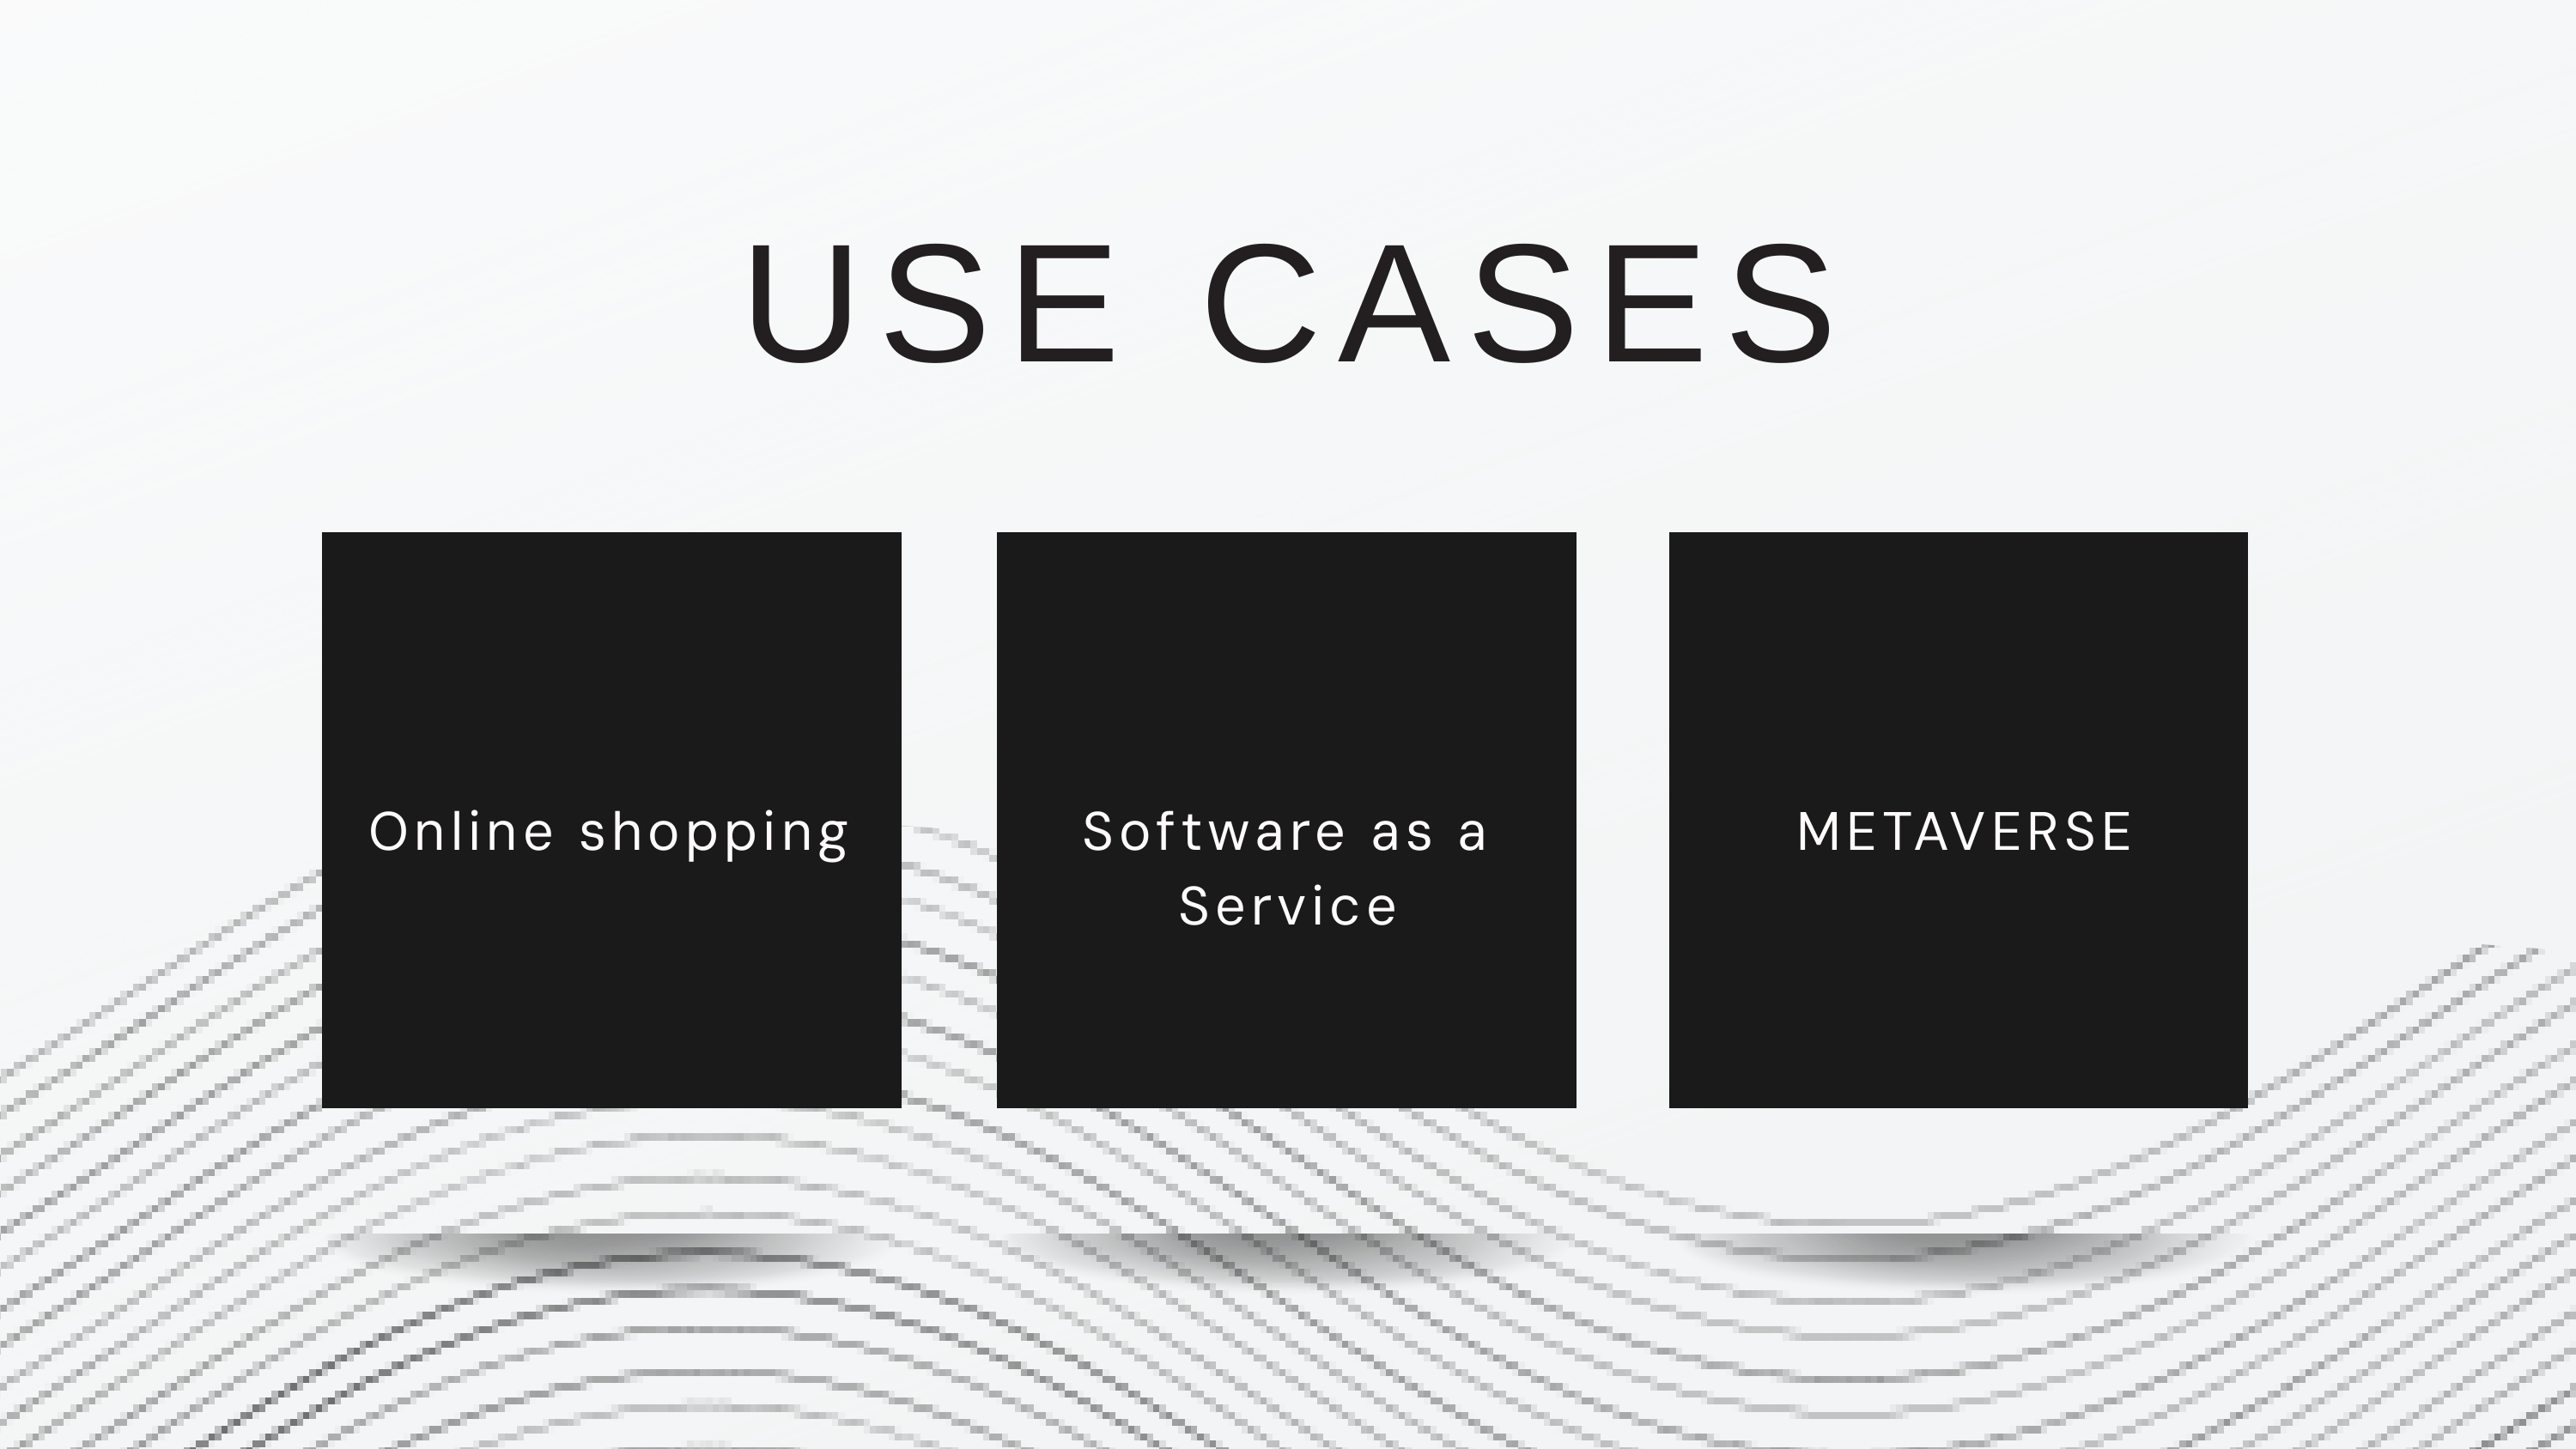

USE CASES

Online shopping
Software as a Service
METAVERSE